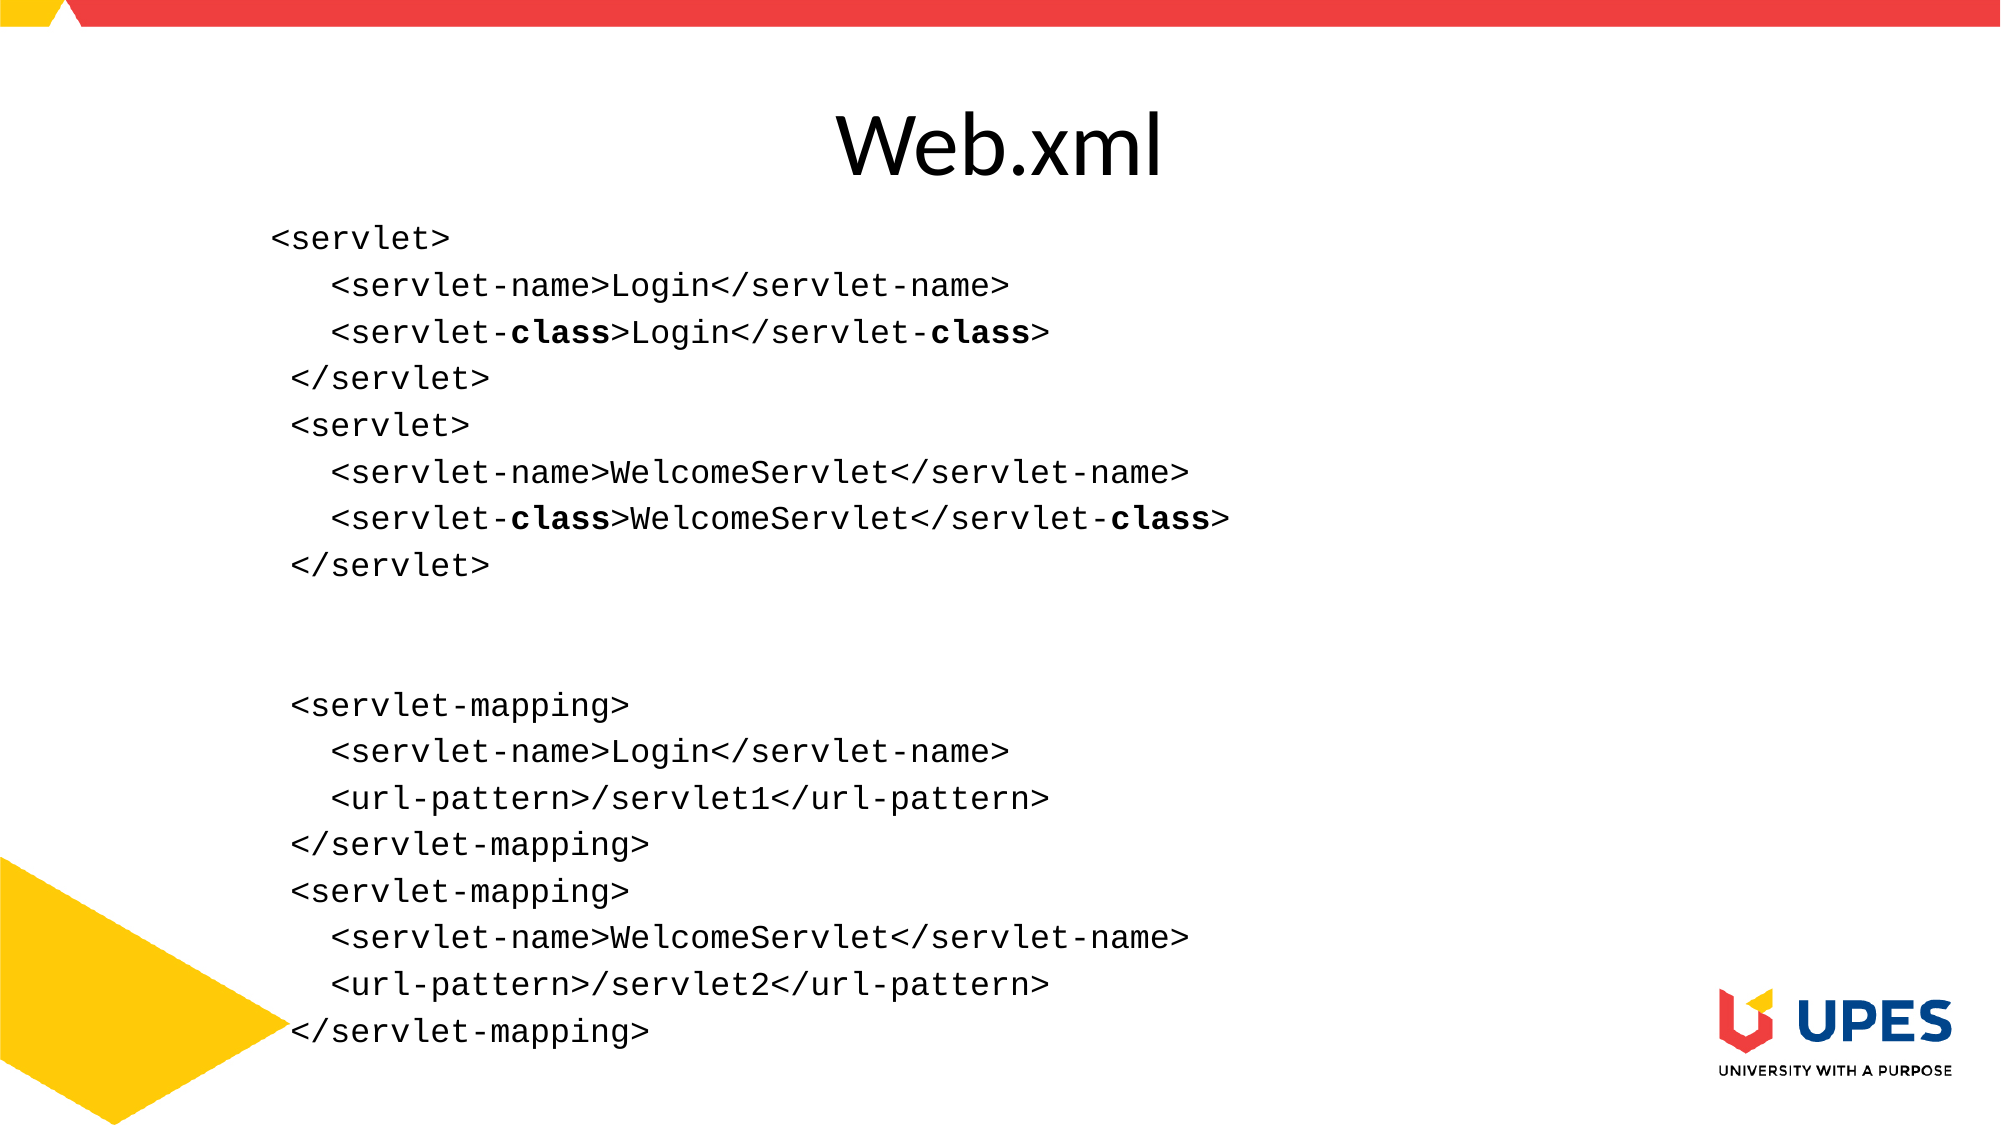

# Web.xml
 <servlet>
    <servlet-name>Login</servlet-name>
    <servlet-class>Login</servlet-class>
  </servlet>
  <servlet>
    <servlet-name>WelcomeServlet</servlet-name>
    <servlet-class>WelcomeServlet</servlet-class>
  </servlet>

  <servlet-mapping>
    <servlet-name>Login</servlet-name>
    <url-pattern>/servlet1</url-pattern>
  </servlet-mapping>
  <servlet-mapping>
    <servlet-name>WelcomeServlet</servlet-name>
    <url-pattern>/servlet2</url-pattern>
  </servlet-mapping>